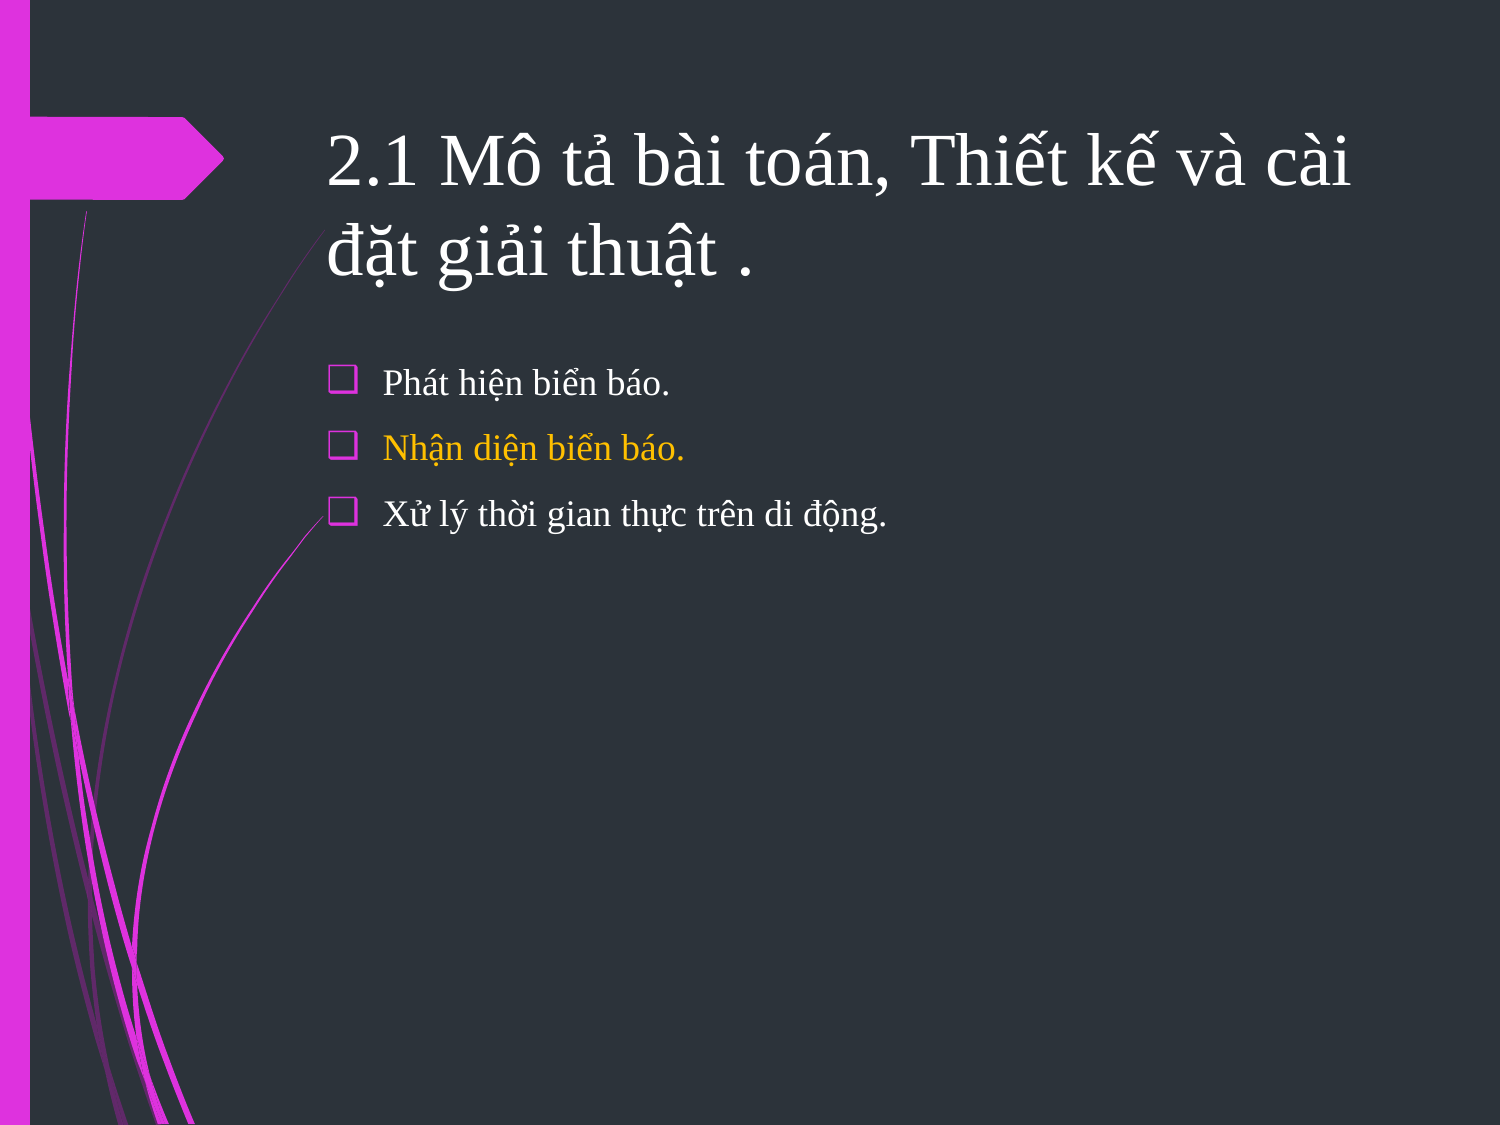

# 2.1 Mô tả bài toán, Thiết kế và cài đặt giải thuật .
16
Phát hiện biển báo.
Nhận diện biển báo.
Xử lý thời gian thực trên di động.